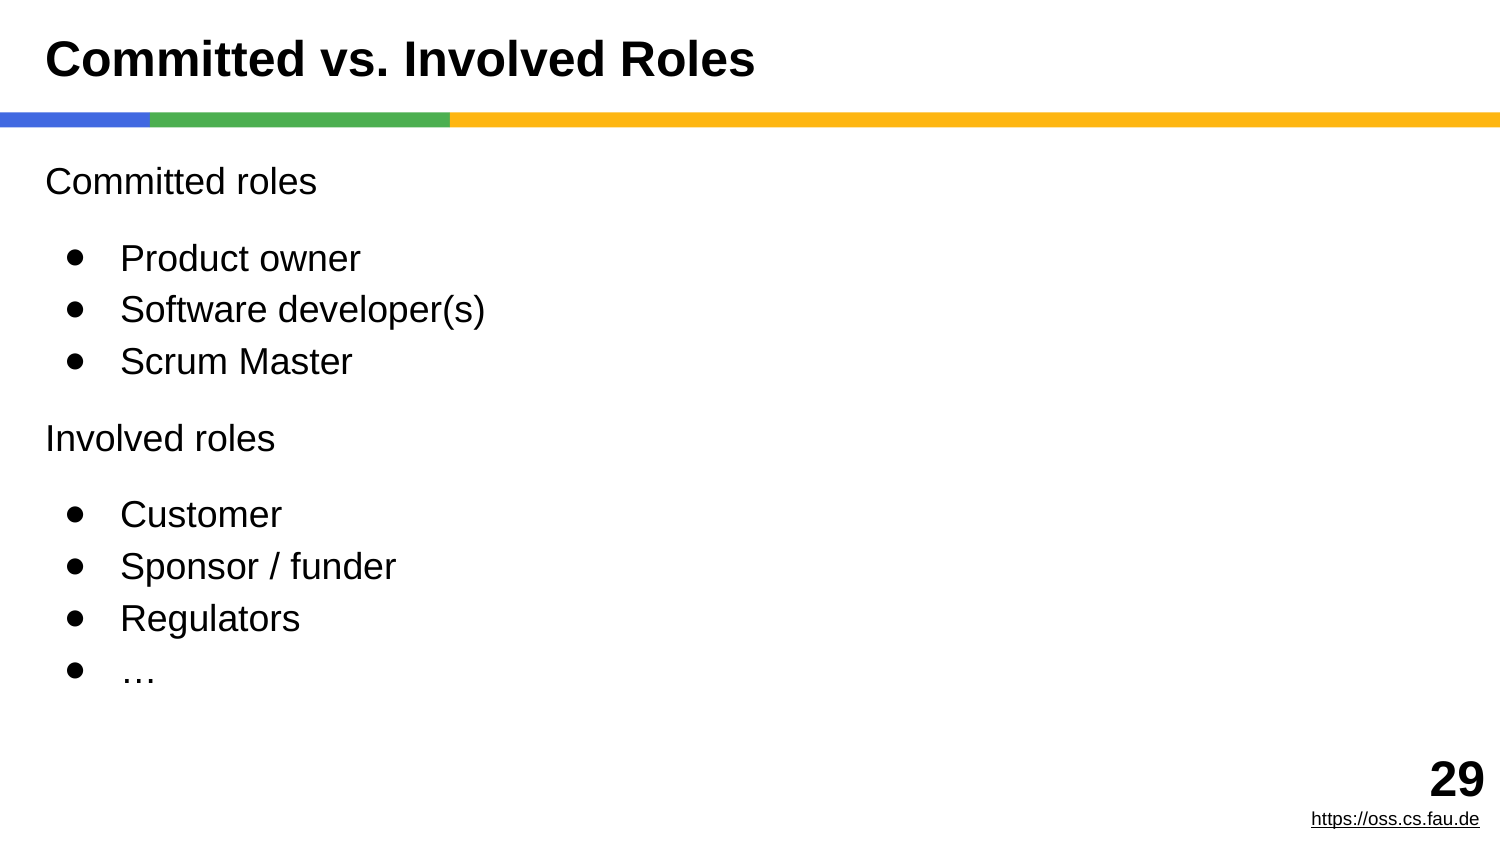

# Committed vs. Involved Roles
Committed roles
Product owner
Software developer(s)
Scrum Master
Involved roles
Customer
Sponsor / funder
Regulators
…

29
https://oss.cs.fau.de